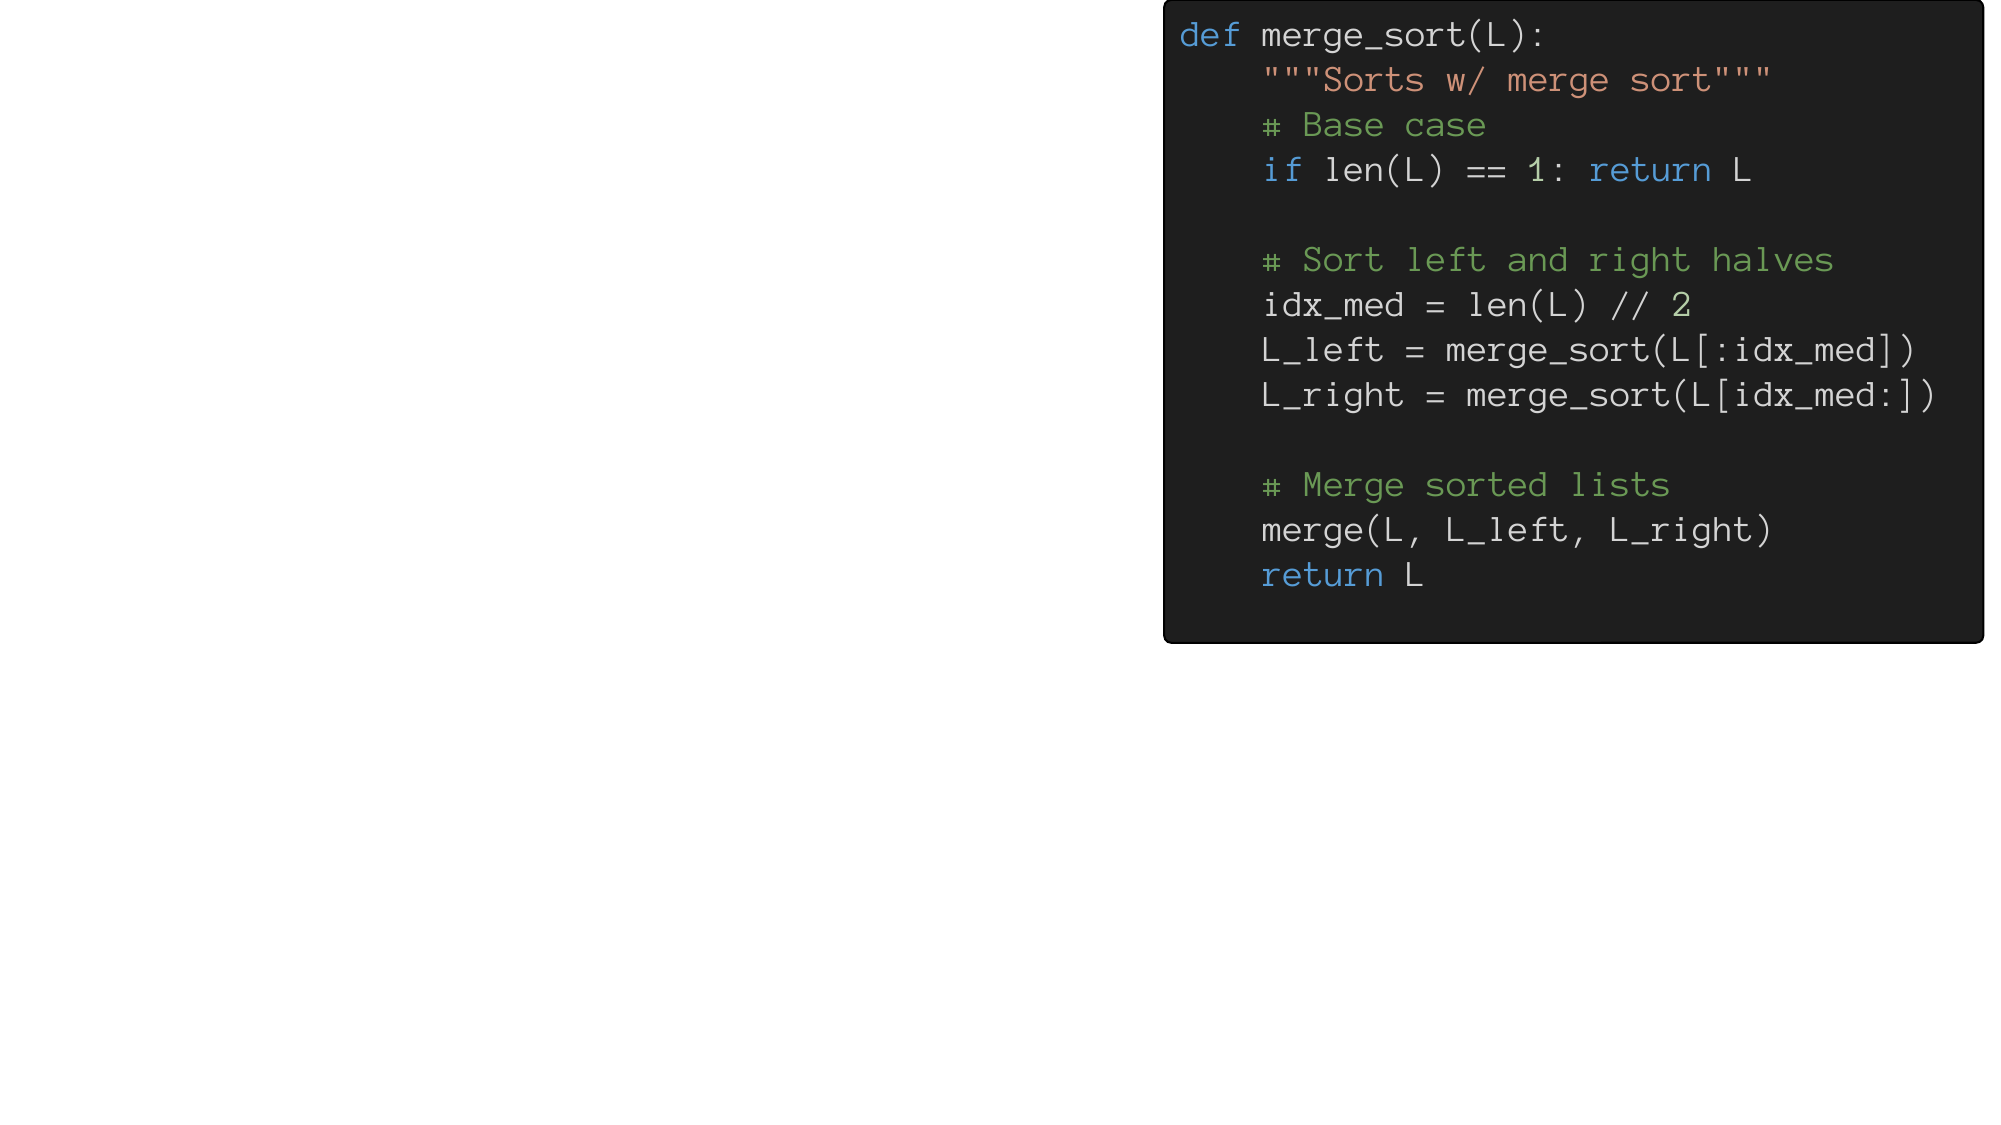

def merge_sort(L):
    """Sorts w/ merge sort"""
    # Base case
    if len(L) == 1: return L
    # Sort left and right halves
    idx_med = len(L) // 2
    L_left = merge_sort(L[:idx_med])
    L_right = merge_sort(L[idx_med:])
    # Merge sorted lists
    merge(L, L_left, L_right)
    return L